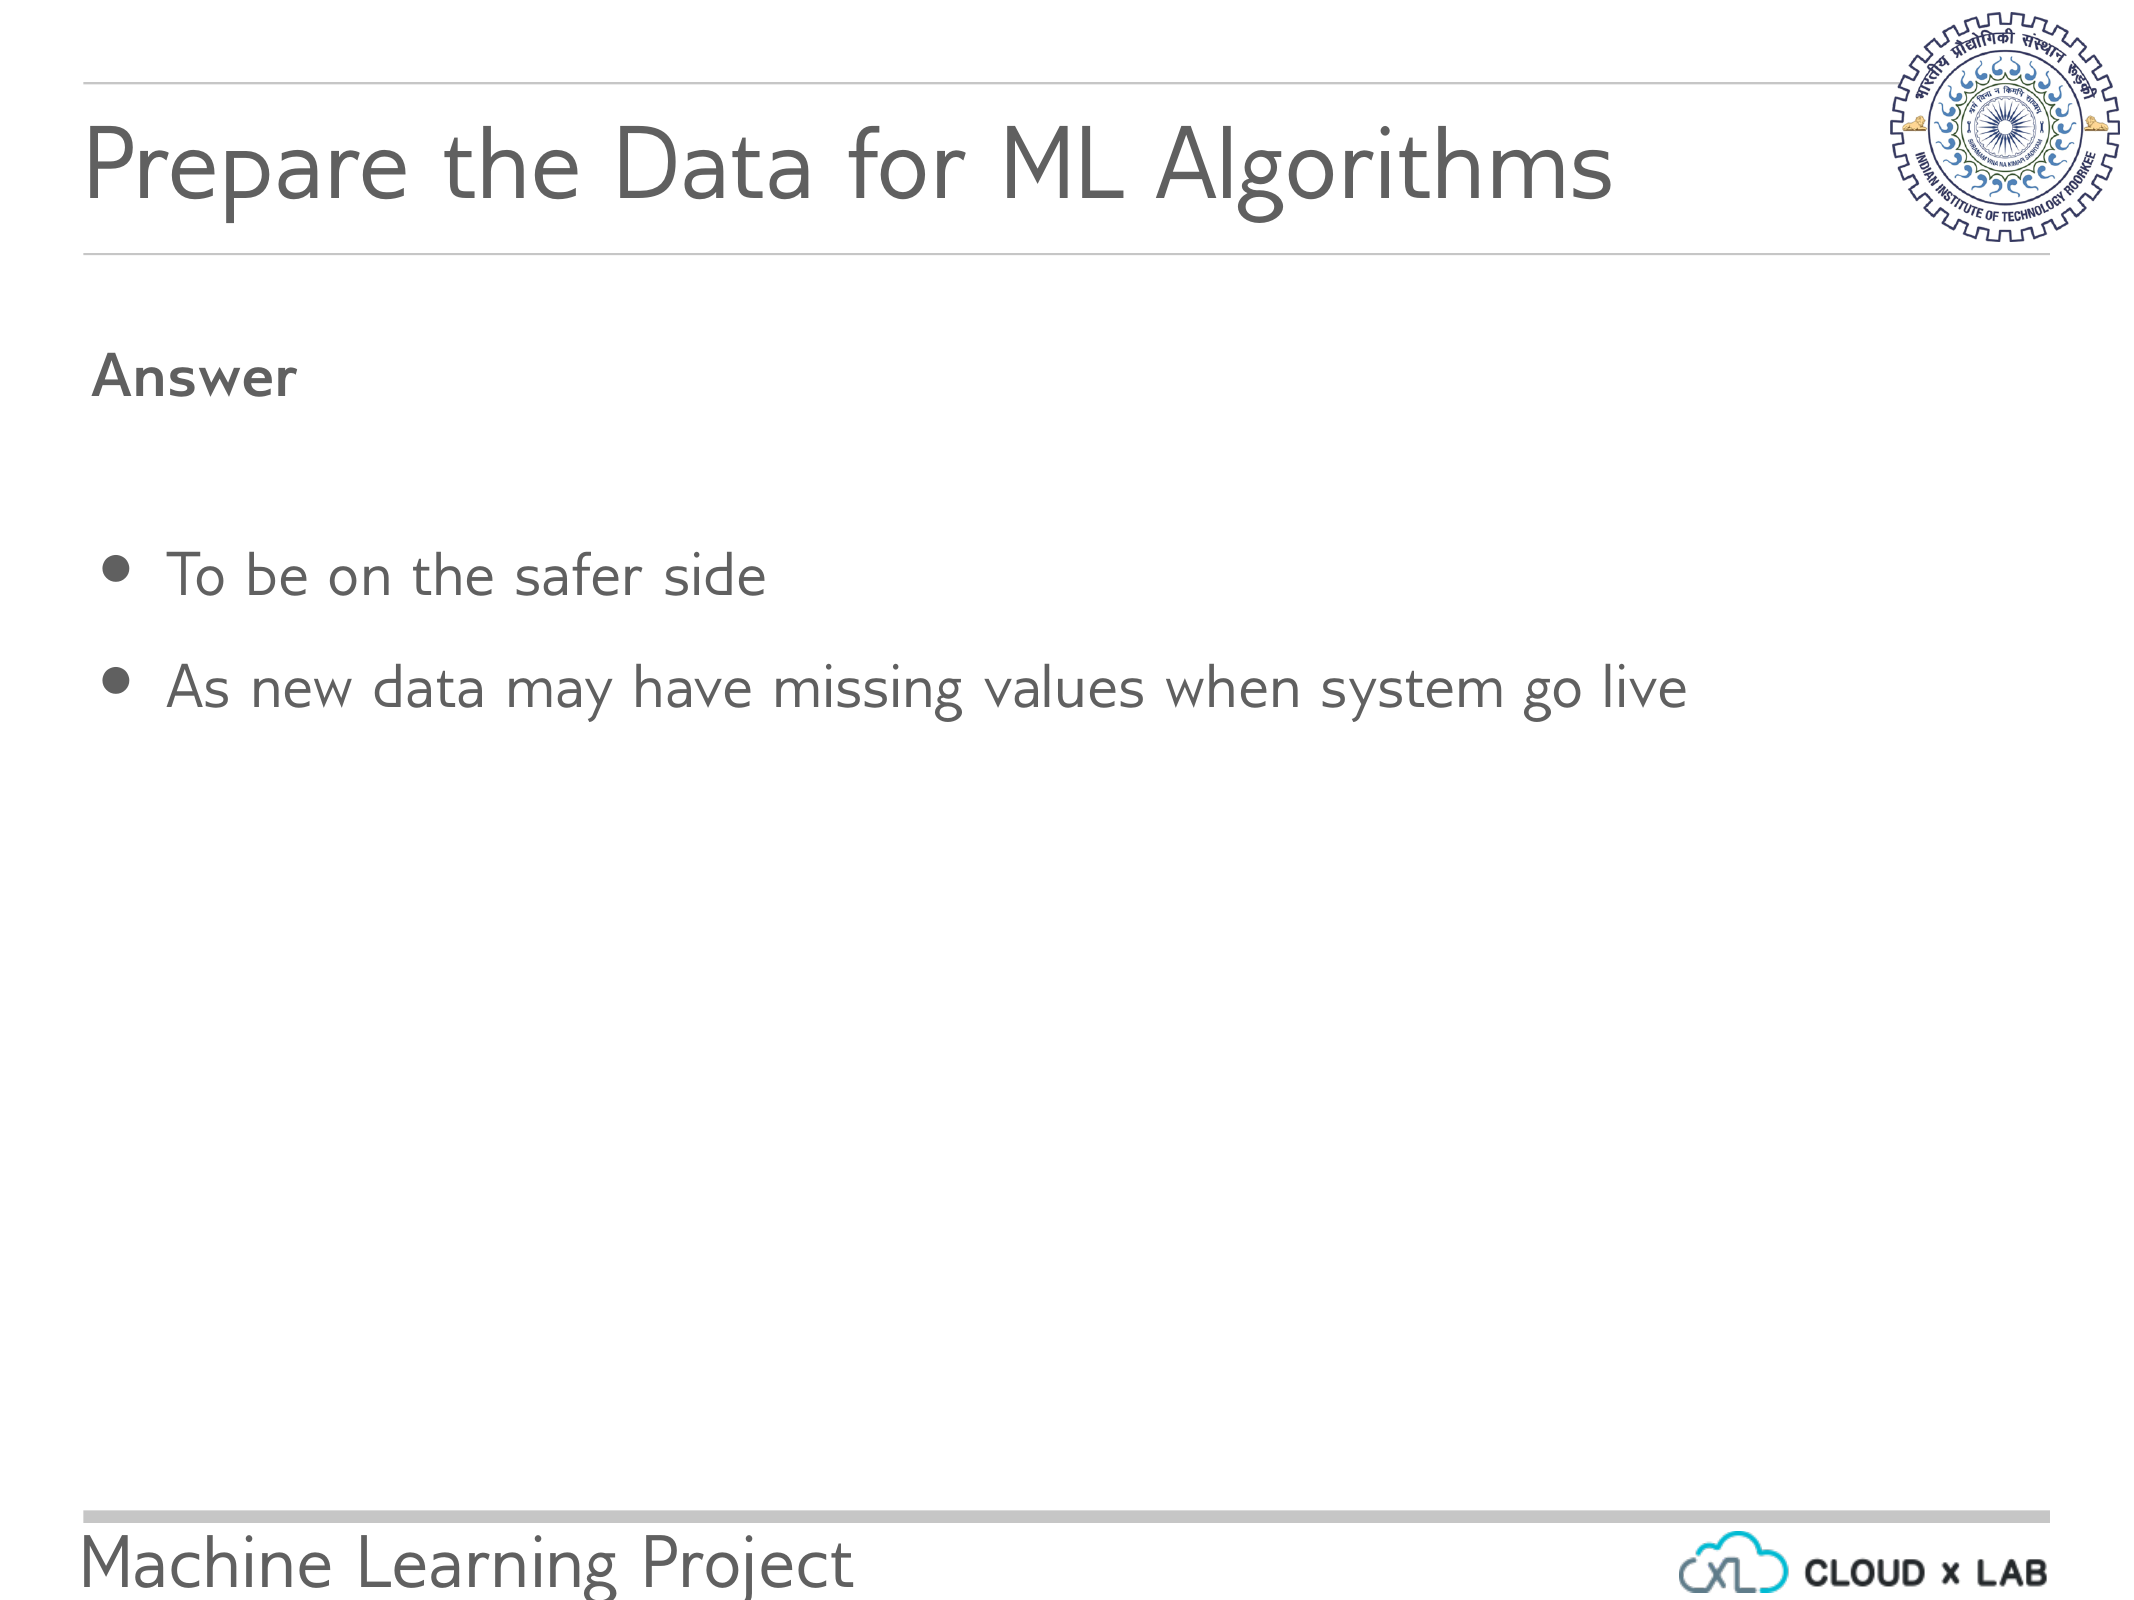

Prepare the Data for ML Algorithms
Answer

To be on the safer side
As new data may have missing values when system go live